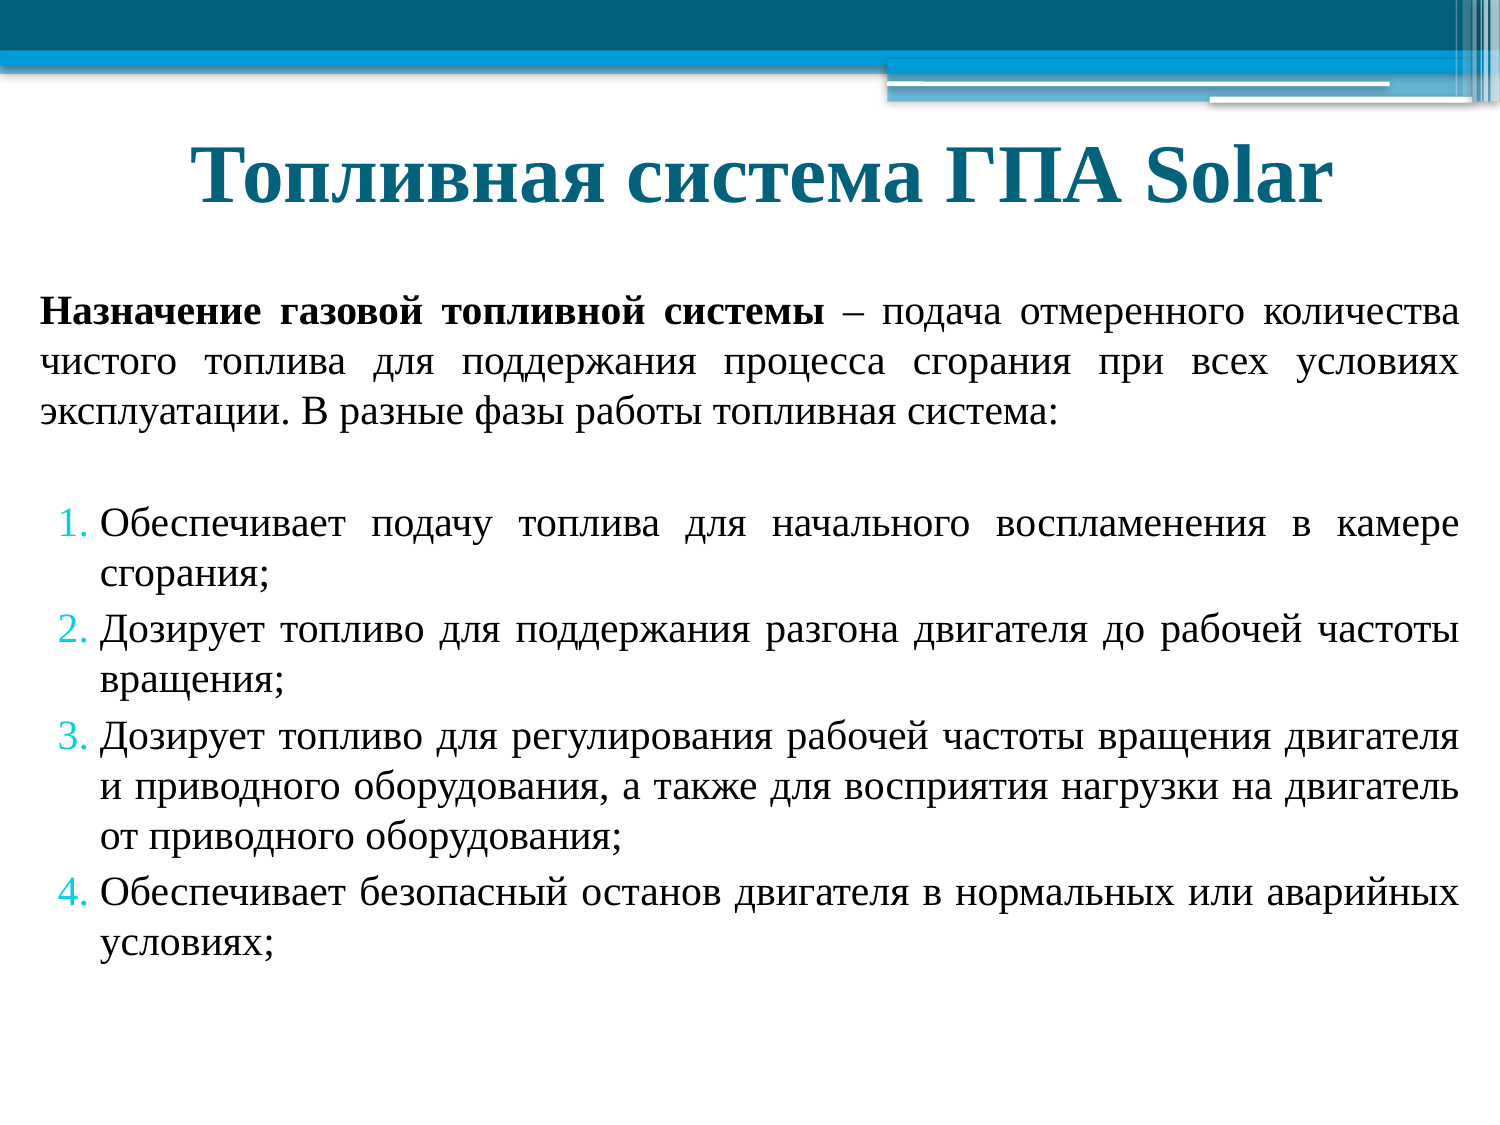

# Топливная система ГПА Solar
Назначение газовой топливной системы – подача отмеренного количества чистого топлива для поддержания процесса сгорания при всех условиях эксплуатации. В разные фазы работы топливная система:

Обеспечивает подачу топлива для начального воспламенения в камере сгорания;
Дозирует топливо для поддержания разгона двигателя до рабочей частоты вращения;
Дозирует топливо для регулирования рабочей частоты вращения двигателя и приводного оборудования, а также для восприятия нагрузки на двигатель от приводного оборудования;
Обеспечивает безопасный останов двигателя в нормальных или аварийных условиях;